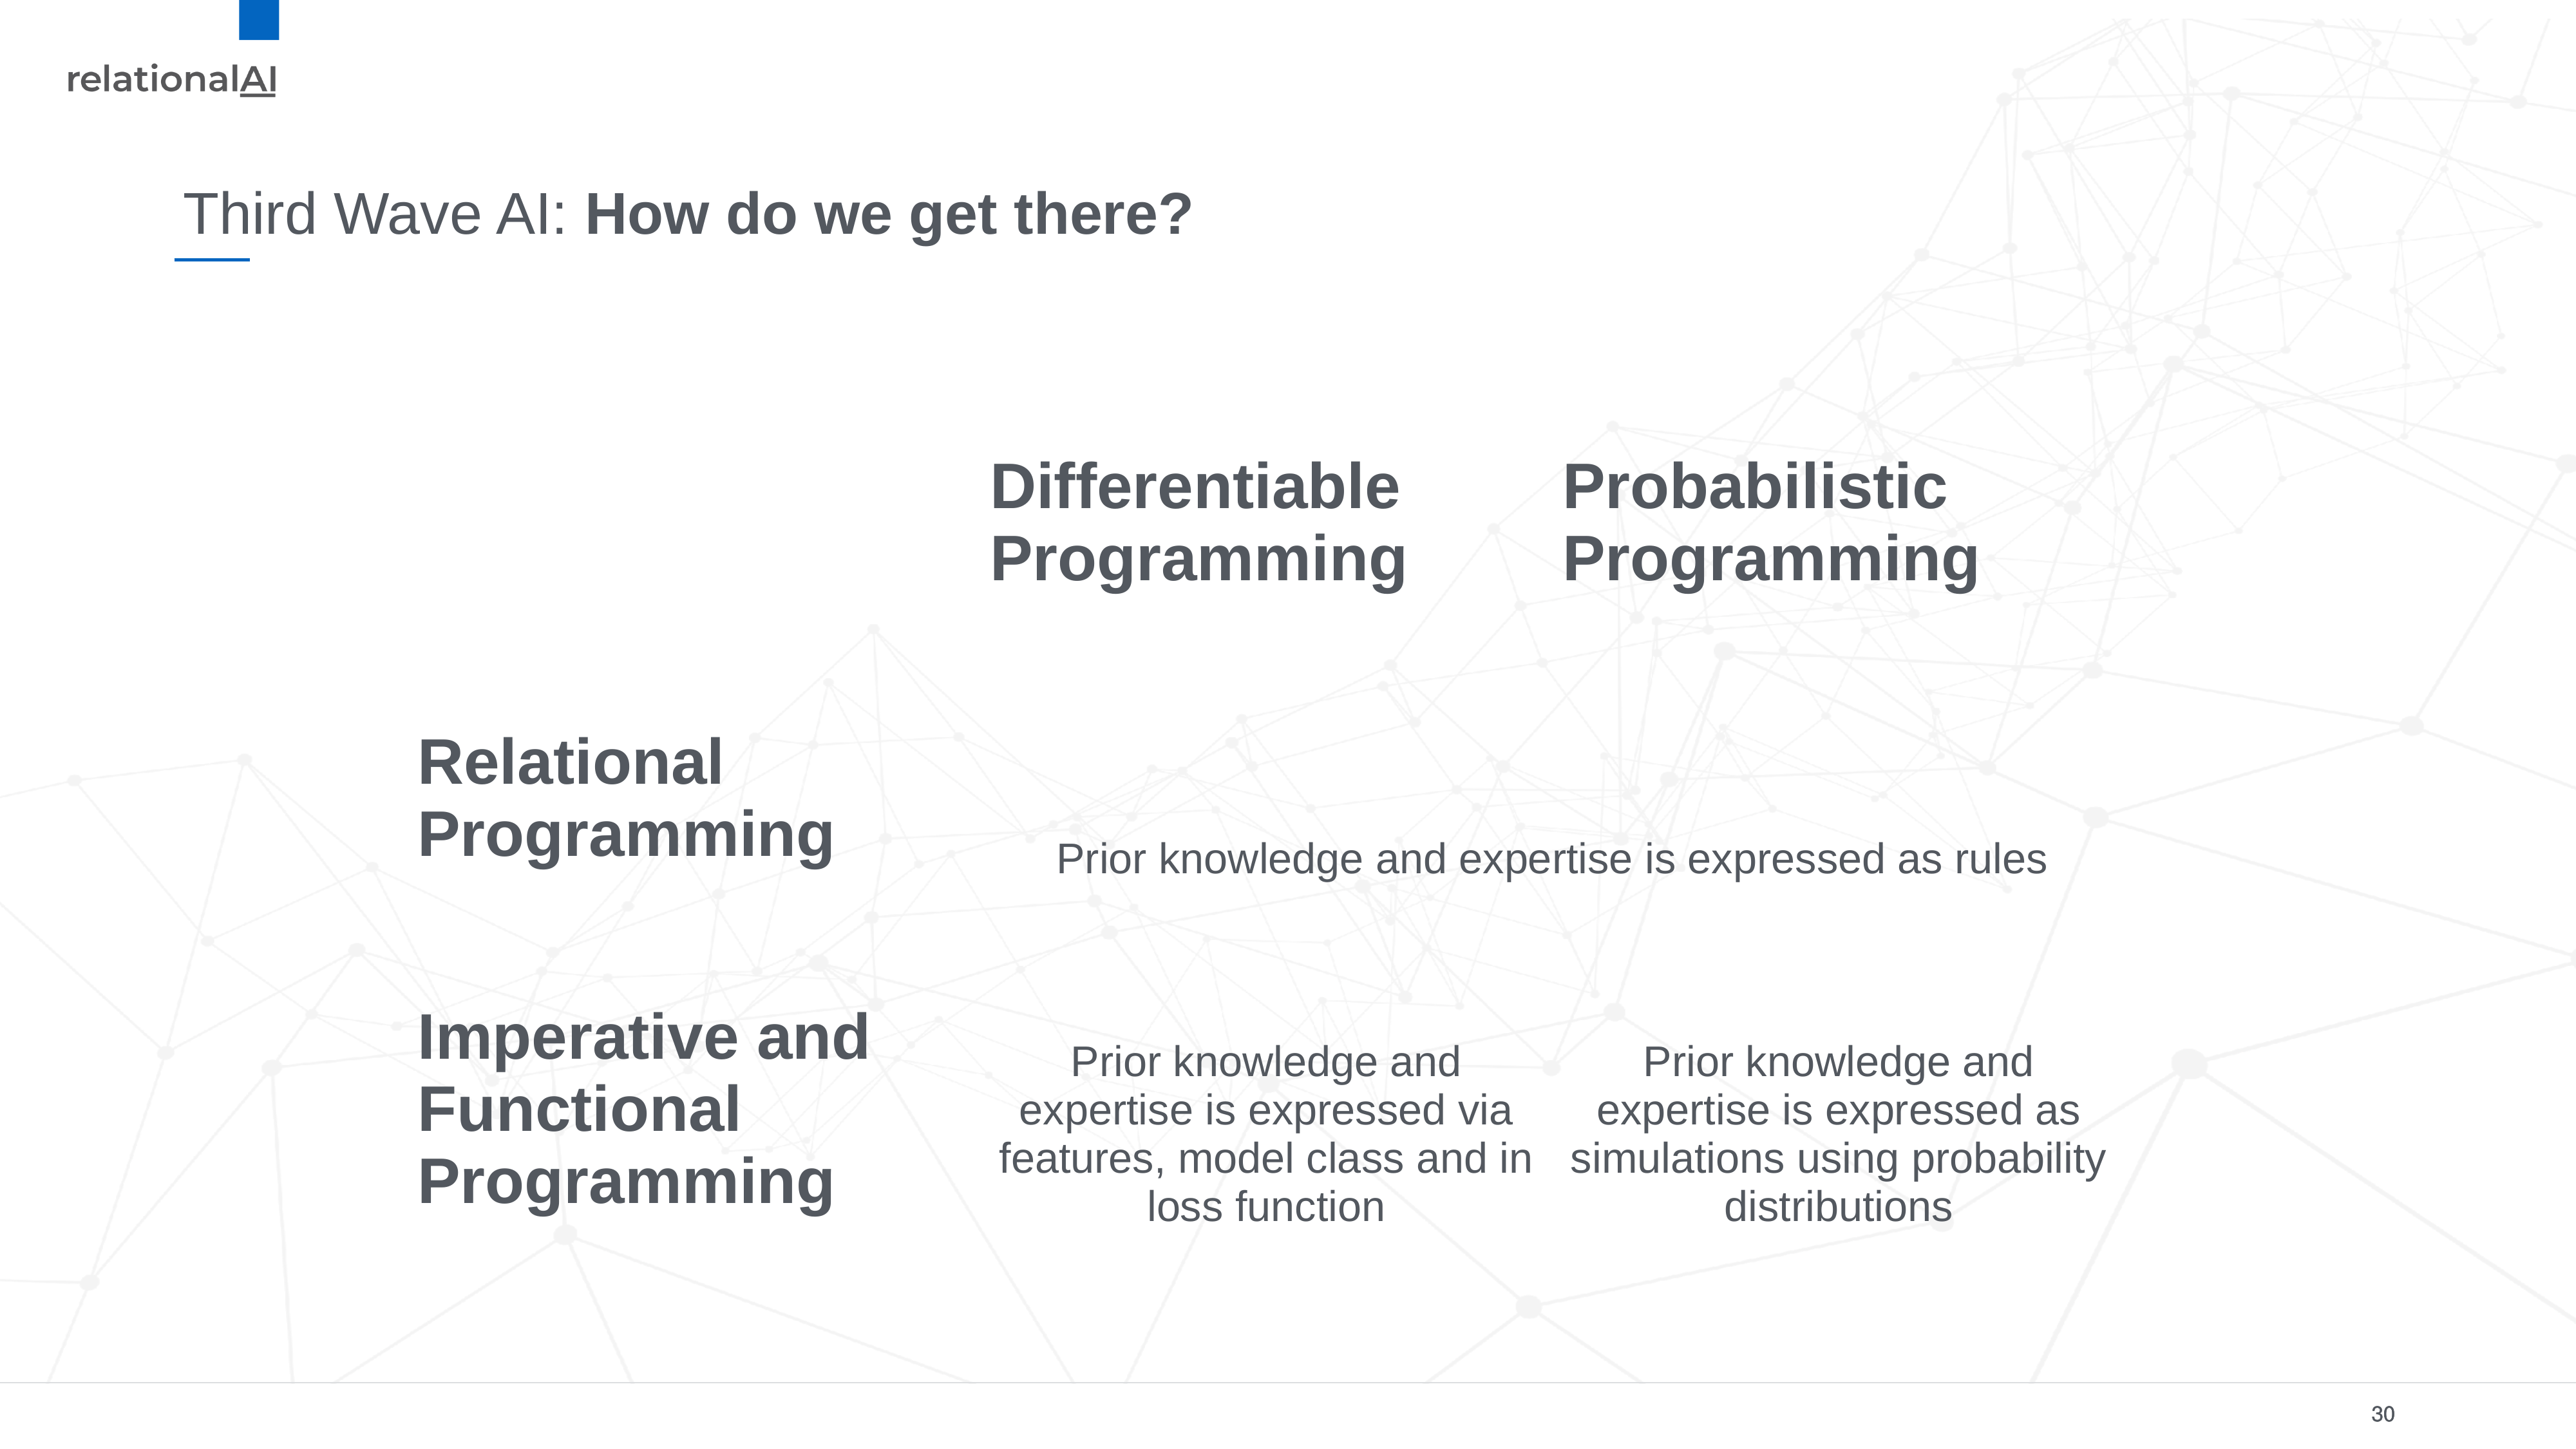

# Third Wave AI: How do we get there?

|  | Differentiable Programming | Probabilistic Programming |
| --- | --- | --- |
| Relational Programming | Prior knowledge and expertise is expressed as rules |  |
| Imperative and Functional Programming | Prior knowledge and expertise is expressed via features, model class and in loss function | Prior knowledge and expertise is expressed as simulations using probability distributions |
30